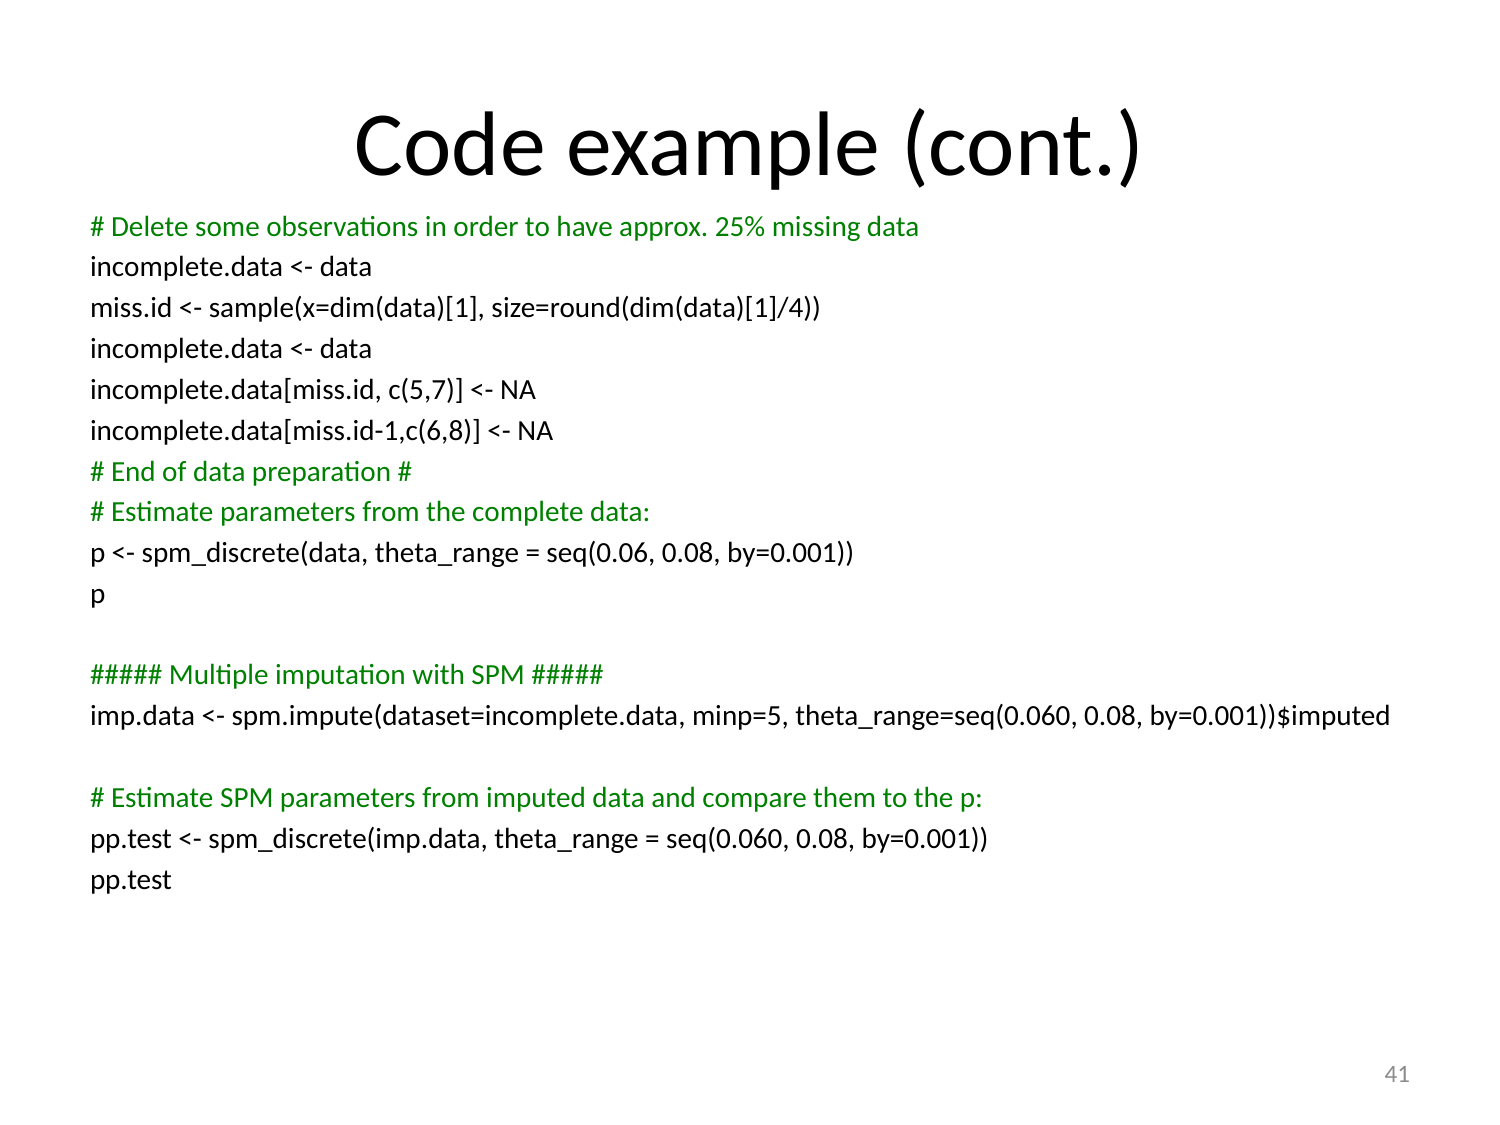

# Code example (cont.)
# Delete some observations in order to have approx. 25% missing data
incomplete.data <- data
miss.id <- sample(x=dim(data)[1], size=round(dim(data)[1]/4))
incomplete.data <- data
incomplete.data[miss.id, c(5,7)] <- NA
incomplete.data[miss.id-1,c(6,8)] <- NA
# End of data preparation #
# Estimate parameters from the complete data:
p <- spm_discrete(data, theta_range = seq(0.06, 0.08, by=0.001))
p

##### Multiple imputation with SPM #####
imp.data <- spm.impute(dataset=incomplete.data, minp=5, theta_range=seq(0.060, 0.08, by=0.001))$imputed

# Estimate SPM parameters from imputed data and compare them to the p:
pp.test <- spm_discrete(imp.data, theta_range = seq(0.060, 0.08, by=0.001))
pp.test
41